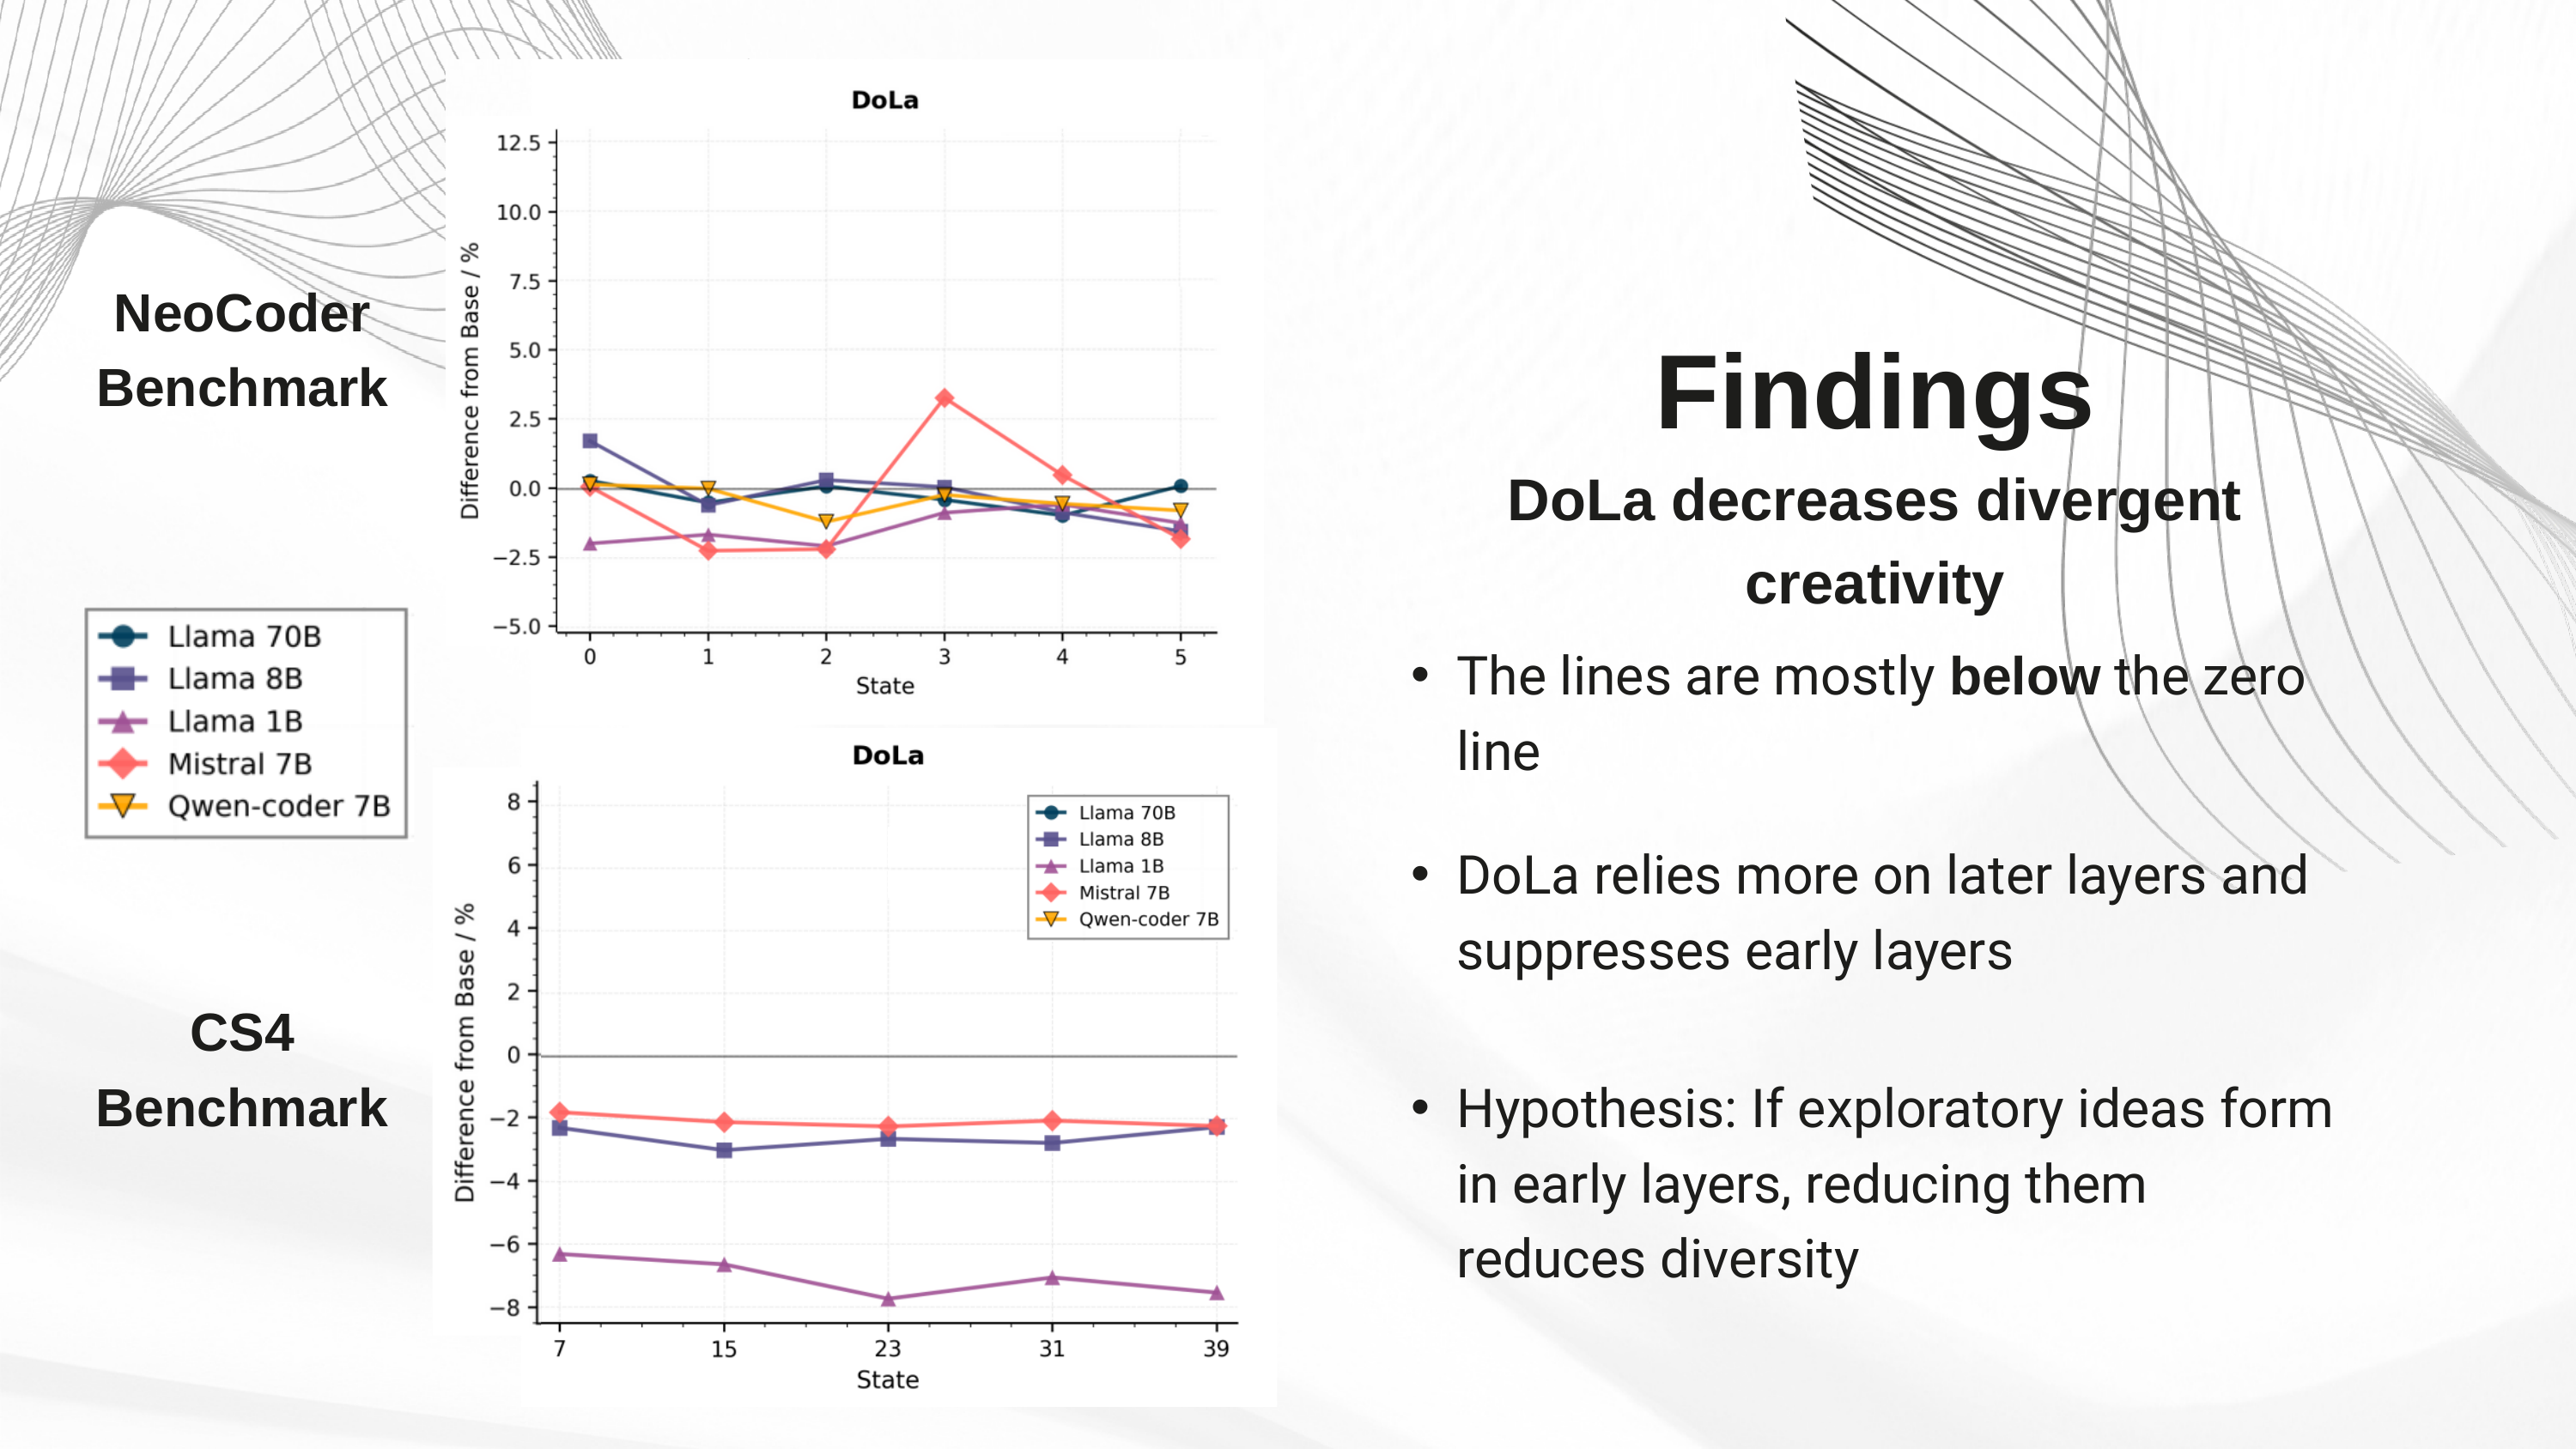

NeoCoder Benchmark
Findings
DoLa decreases divergent creativity

The lines are mostly below the zero line

DoLa relies more on later layers and suppresses early layers

CS4 Benchmark

Hypothesis: If exploratory ideas form in early layers, reducing them reduces diversity